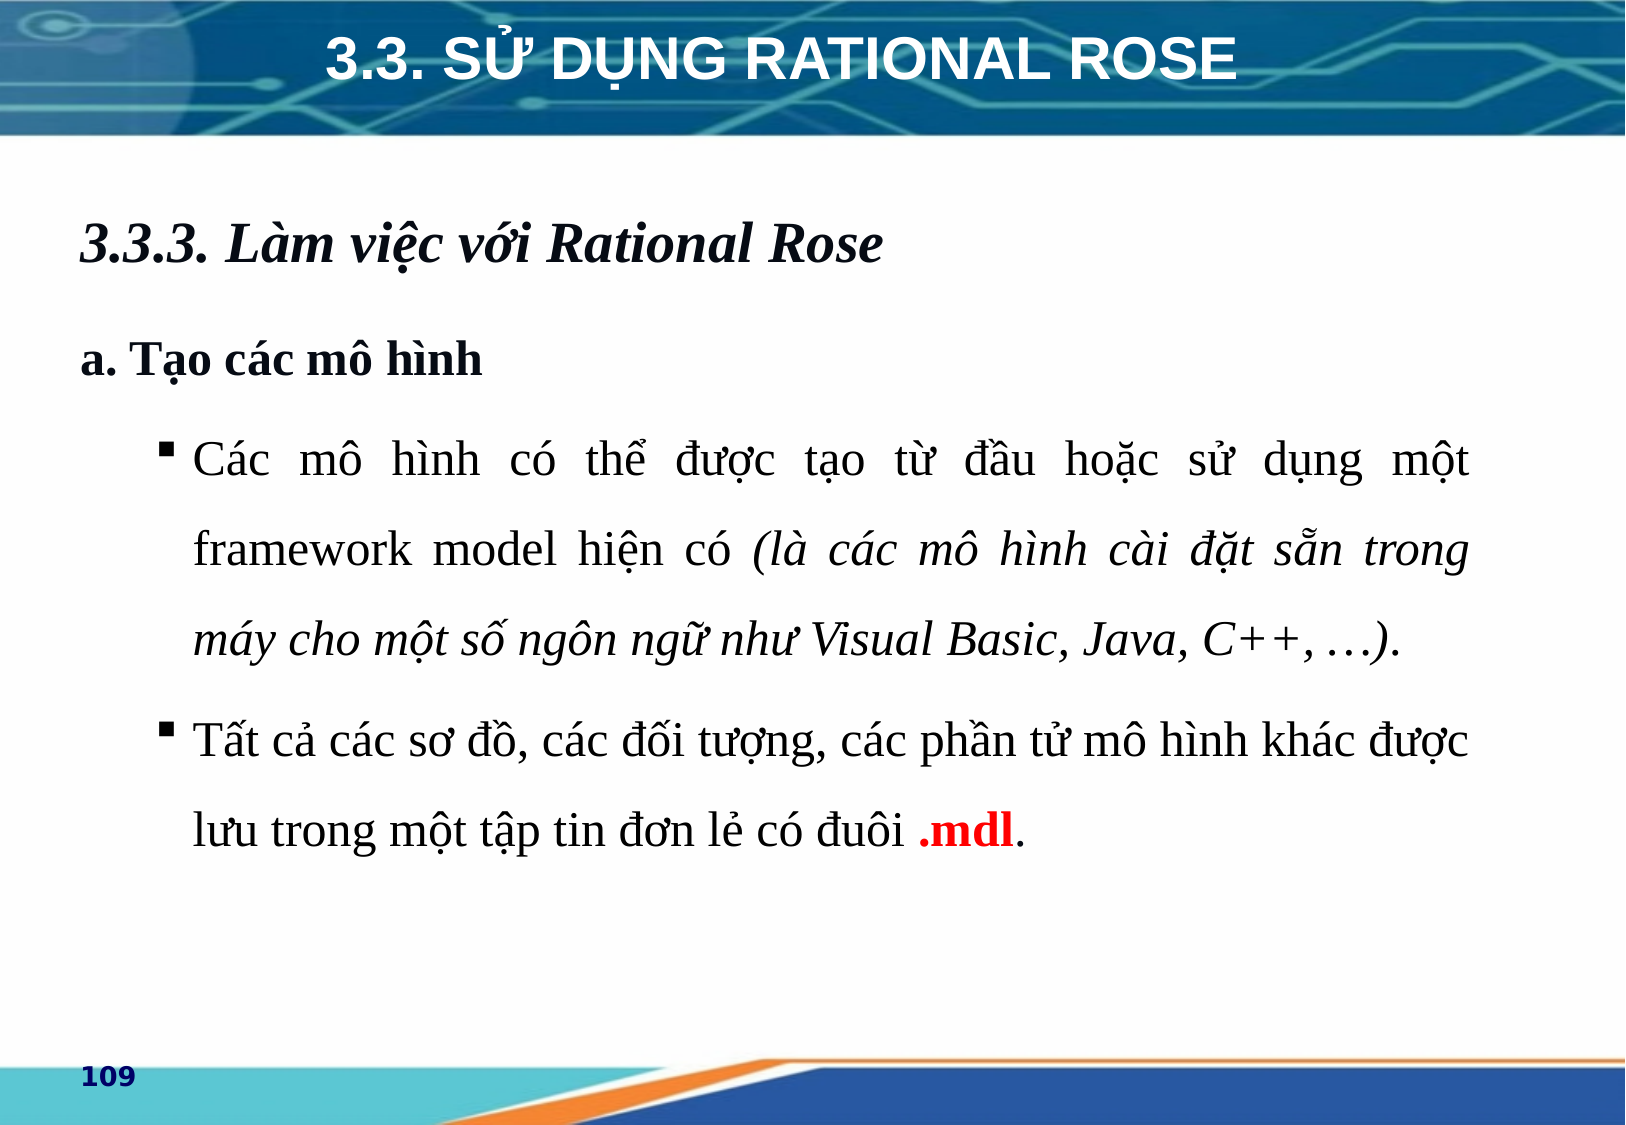

# 3.3. SỬ DỤNG RATIONAL ROSE
3.3.3. Làm việc với Rational Rose
a. Tạo các mô hình
Các mô hình có thể được tạo từ đầu hoặc sử dụng một framework model hiện có (là các mô hình cài đặt sẵn trong máy cho một số ngôn ngữ như Visual Basic, Java, C++, …).
Tất cả các sơ đồ, các đối tượng, các phần tử mô hình khác được lưu trong một tập tin đơn lẻ có đuôi .mdl.
109